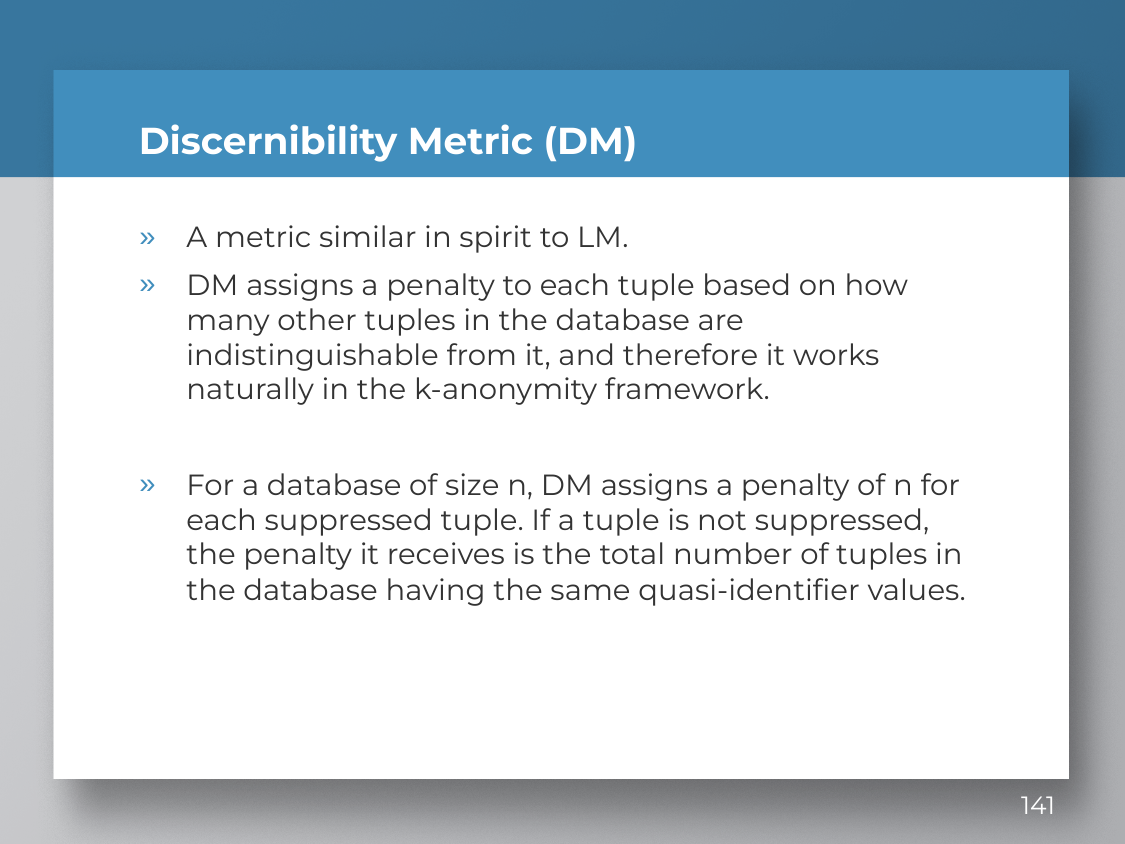

# Discernibility Metric (DM)
A metric similar in spirit to LM.
DM assigns a penalty to each tuple based on how many other tuples in the database are indistinguishable from it, and therefore it works naturally in the k-anonymity framework.

For a database of size n, DM assigns a penalty of n for each suppressed tuple. If a tuple is not suppressed, the penalty it receives is the total number of tuples in the database having the same quasi-identifier values.

141